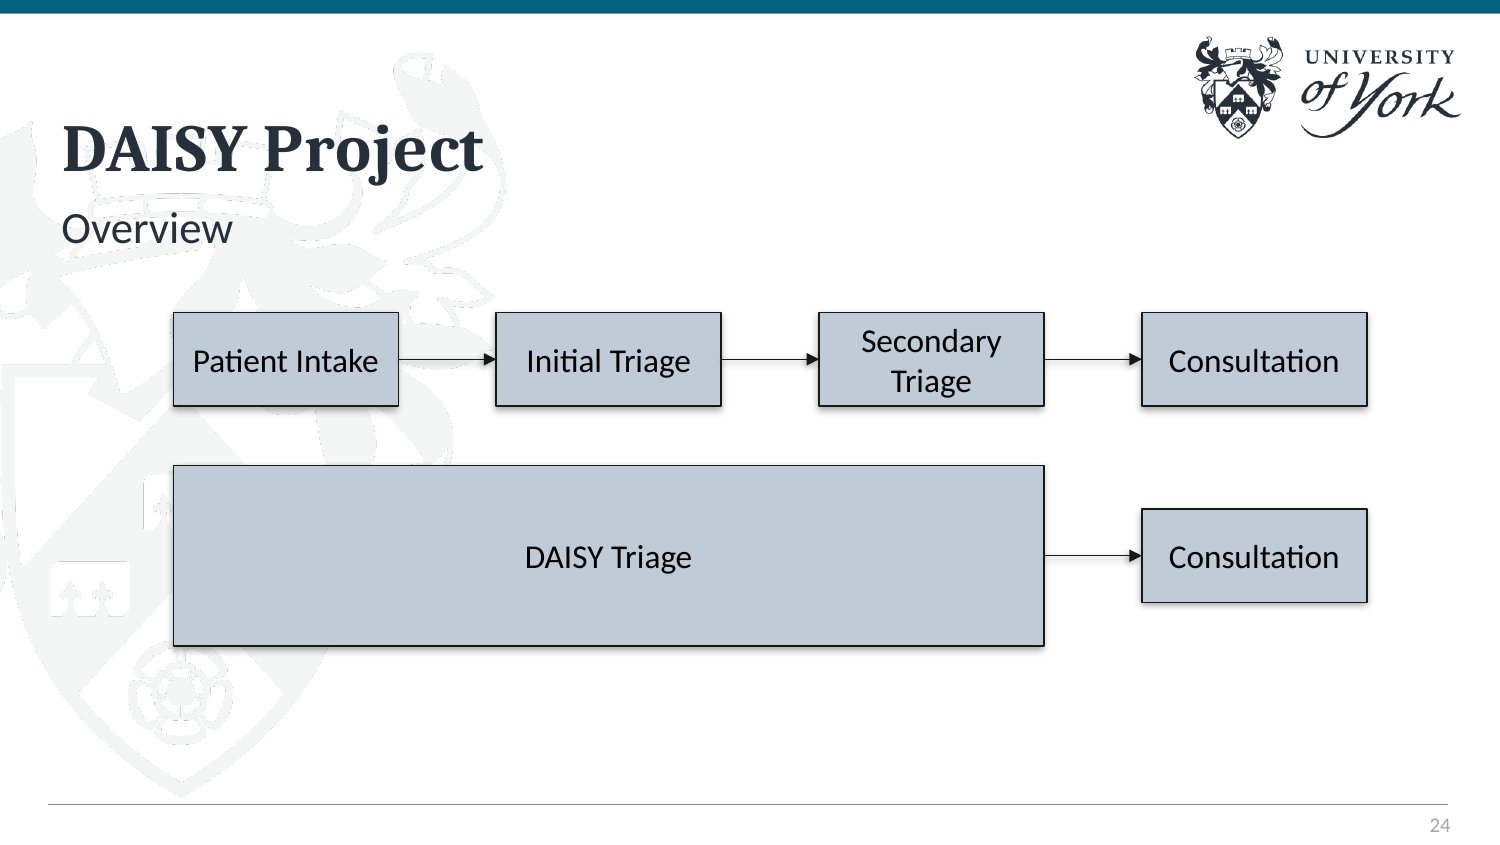

# DAISY Project
Overview
Patient Intake
Initial Triage
Secondary Triage
Consultation
DAISY Triage
Consultation